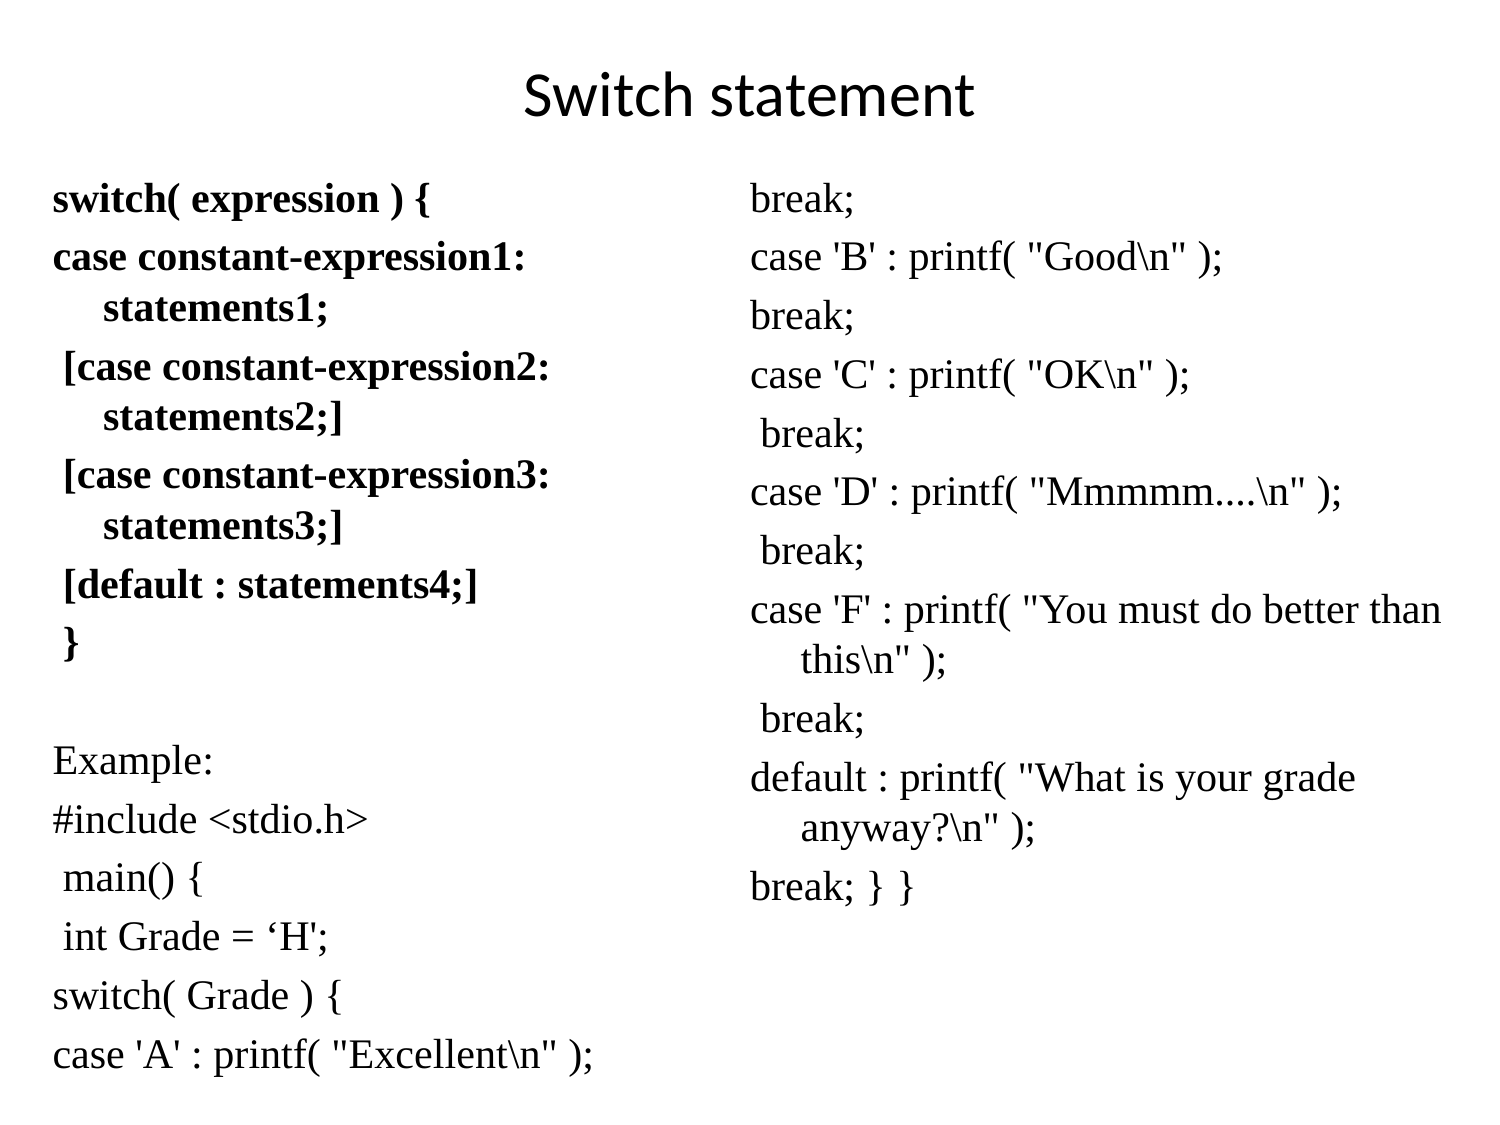

# Switch statement
switch( expression ) {
case constant-expression1: statements1;
 [case constant-expression2: statements2;]
 [case constant-expression3: statements3;]
 [default : statements4;]
 }

Example:
#include <stdio.h>
 main() {
 int Grade = ‘H';
switch( Grade ) {
case 'A' : printf( "Excellent\n" );
break;
case 'B' : printf( "Good\n" );
break;
case 'C' : printf( "OK\n" );
 break;
case 'D' : printf( "Mmmmm....\n" );
 break;
case 'F' : printf( "You must do better than this\n" );
 break;
default : printf( "What is your grade anyway?\n" );
break; } }